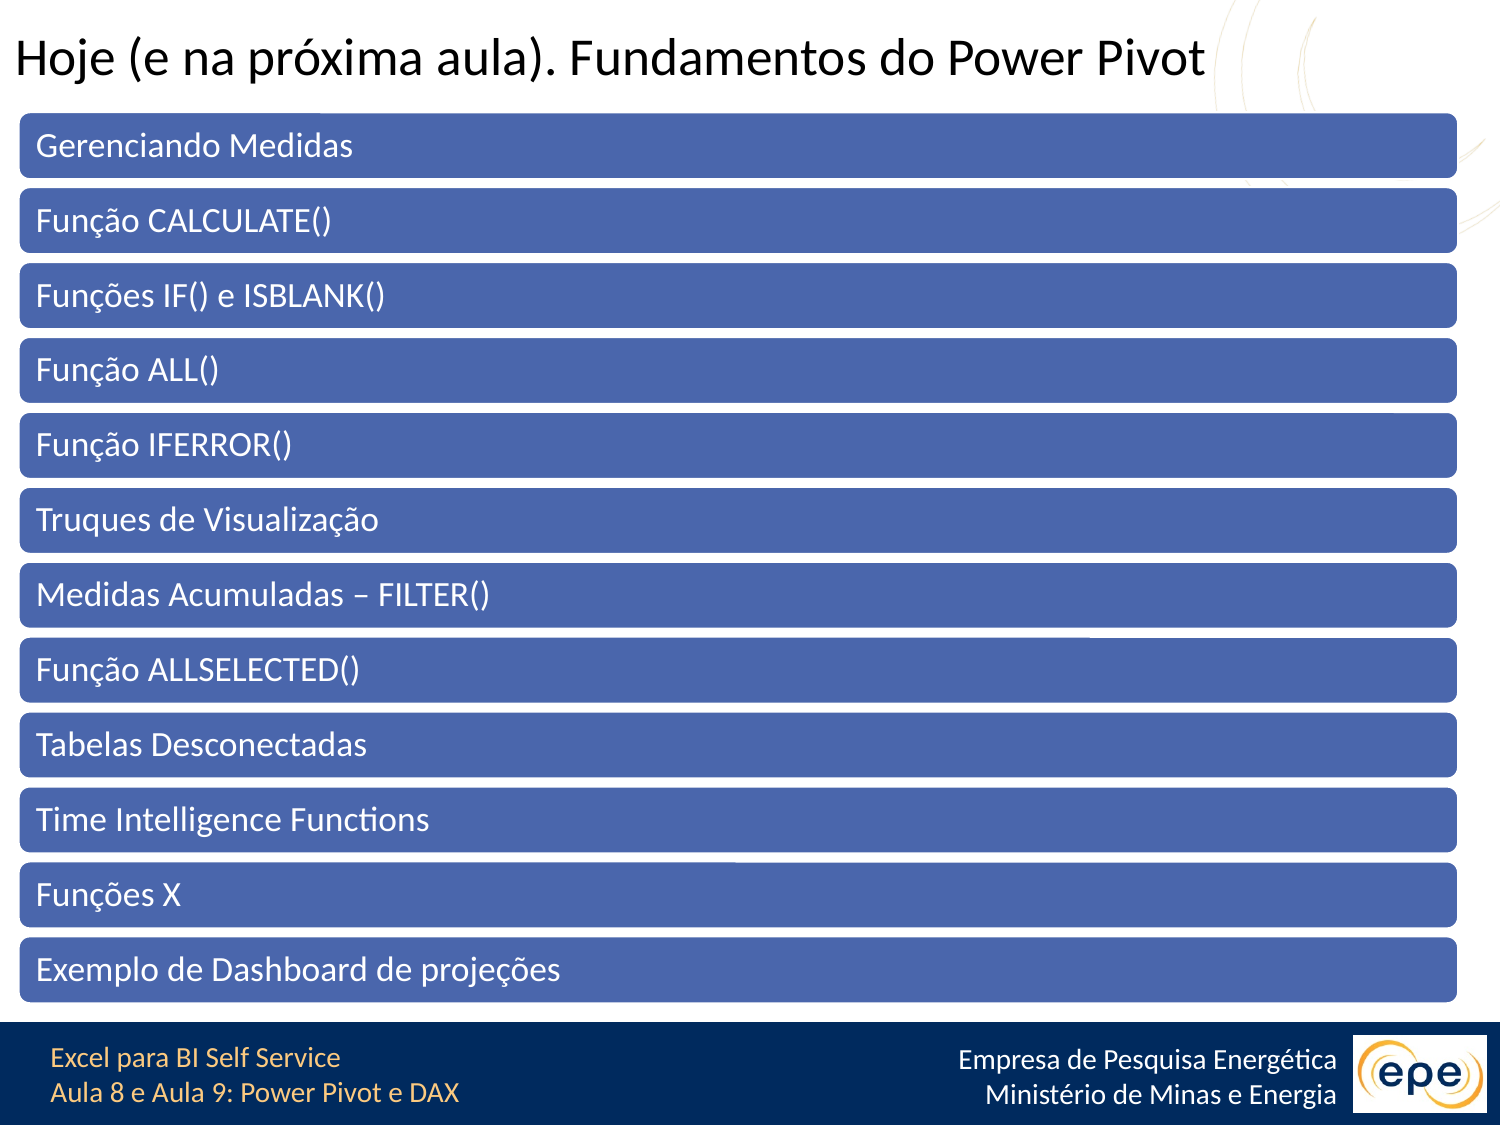

# Hoje (e na próxima aula). Fundamentos do Power Pivot
Gerenciando Medidas
Função CALCULATE()
Funções IF() e ISBLANK()
Função ALL()
Função IFERROR()
Truques de Visualização
Medidas Acumuladas – FILTER()
Função ALLSELECTED()
Tabelas Desconectadas
Time Intelligence Functions
Funções X
Exemplo de Dashboard de projeções